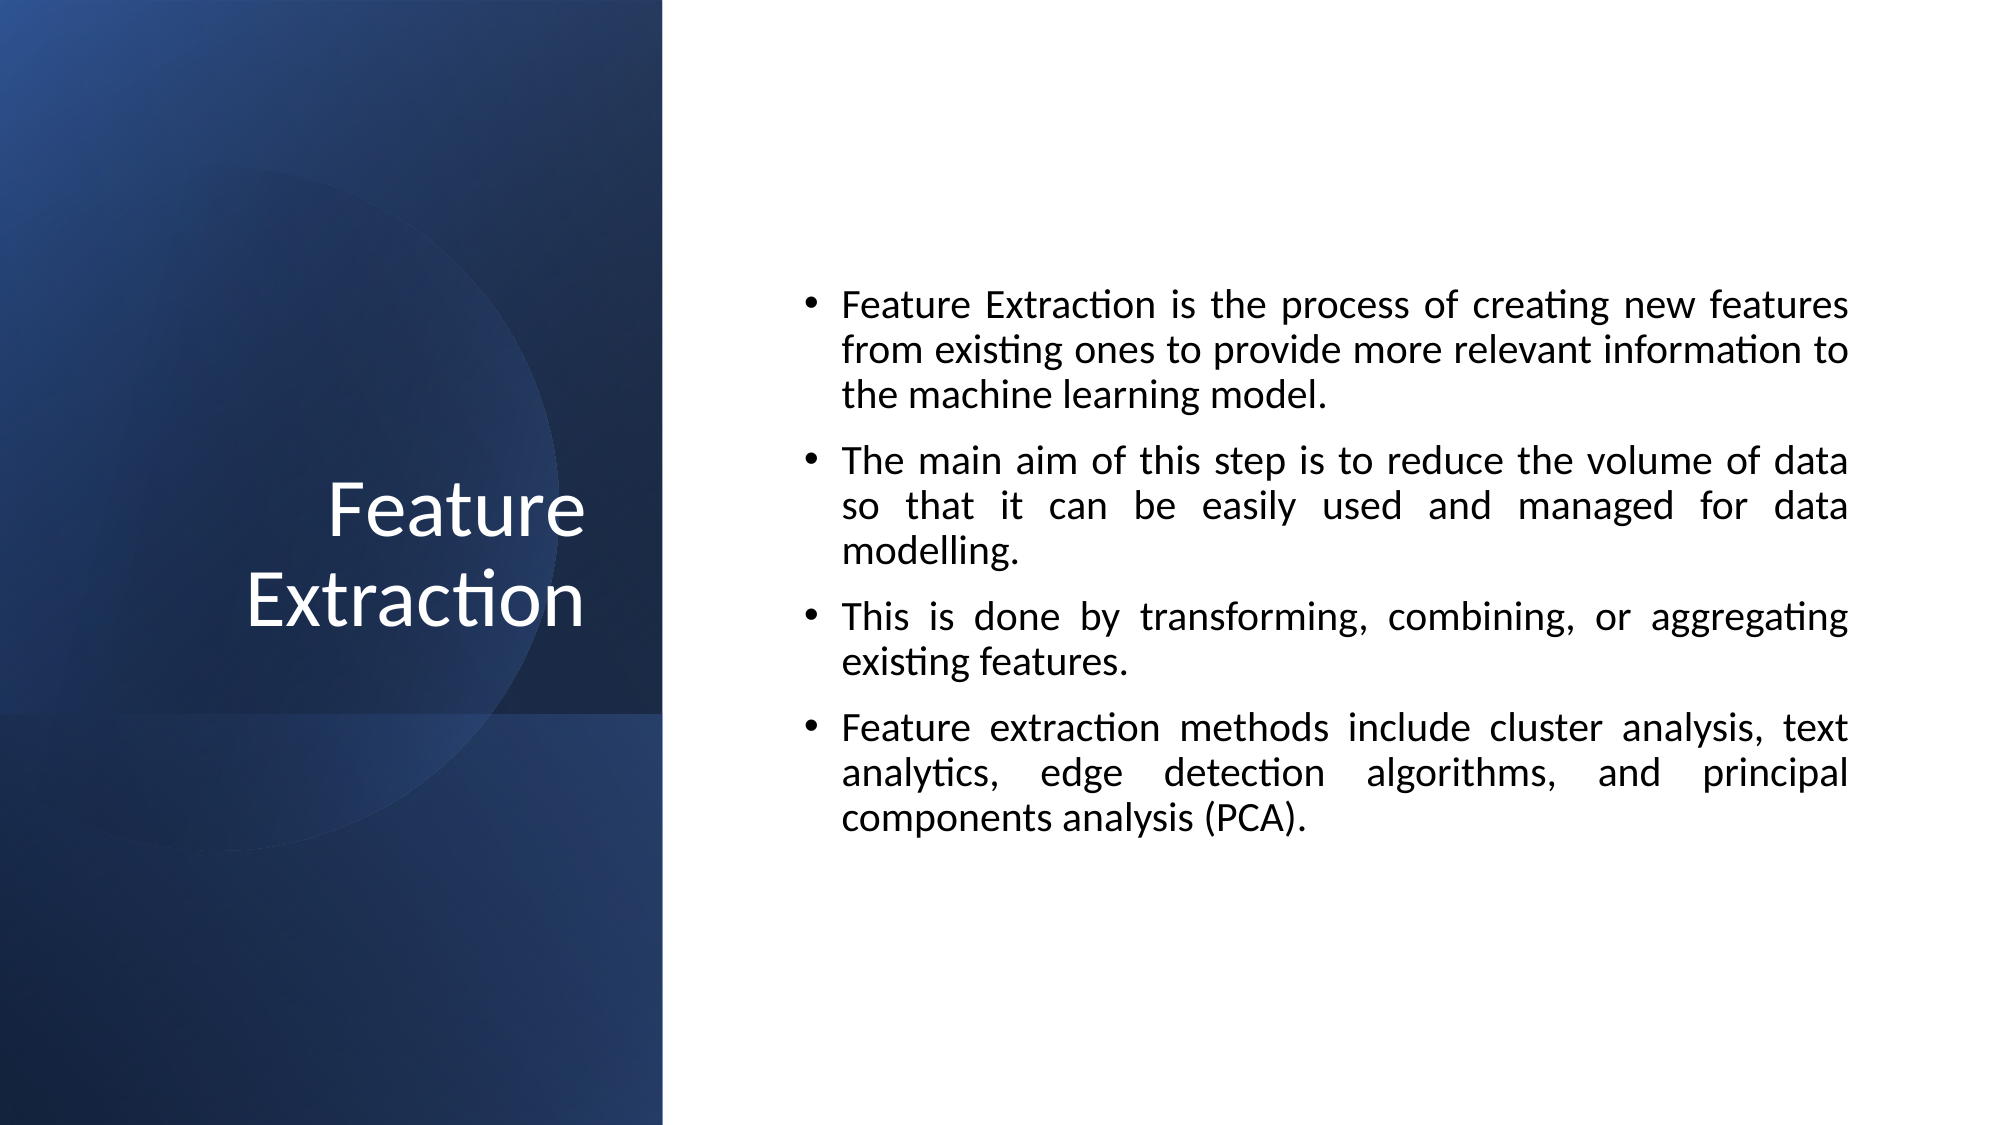

# Feature Extraction
Feature Extraction is the process of creating new features from existing ones to provide more relevant information to the machine learning model.
The main aim of this step is to reduce the volume of data so that it can be easily used and managed for data modelling.
This is done by transforming, combining, or aggregating existing features.
Feature extraction methods include cluster analysis, text analytics, edge detection algorithms, and principal components analysis (PCA).

Feature Engineering
41